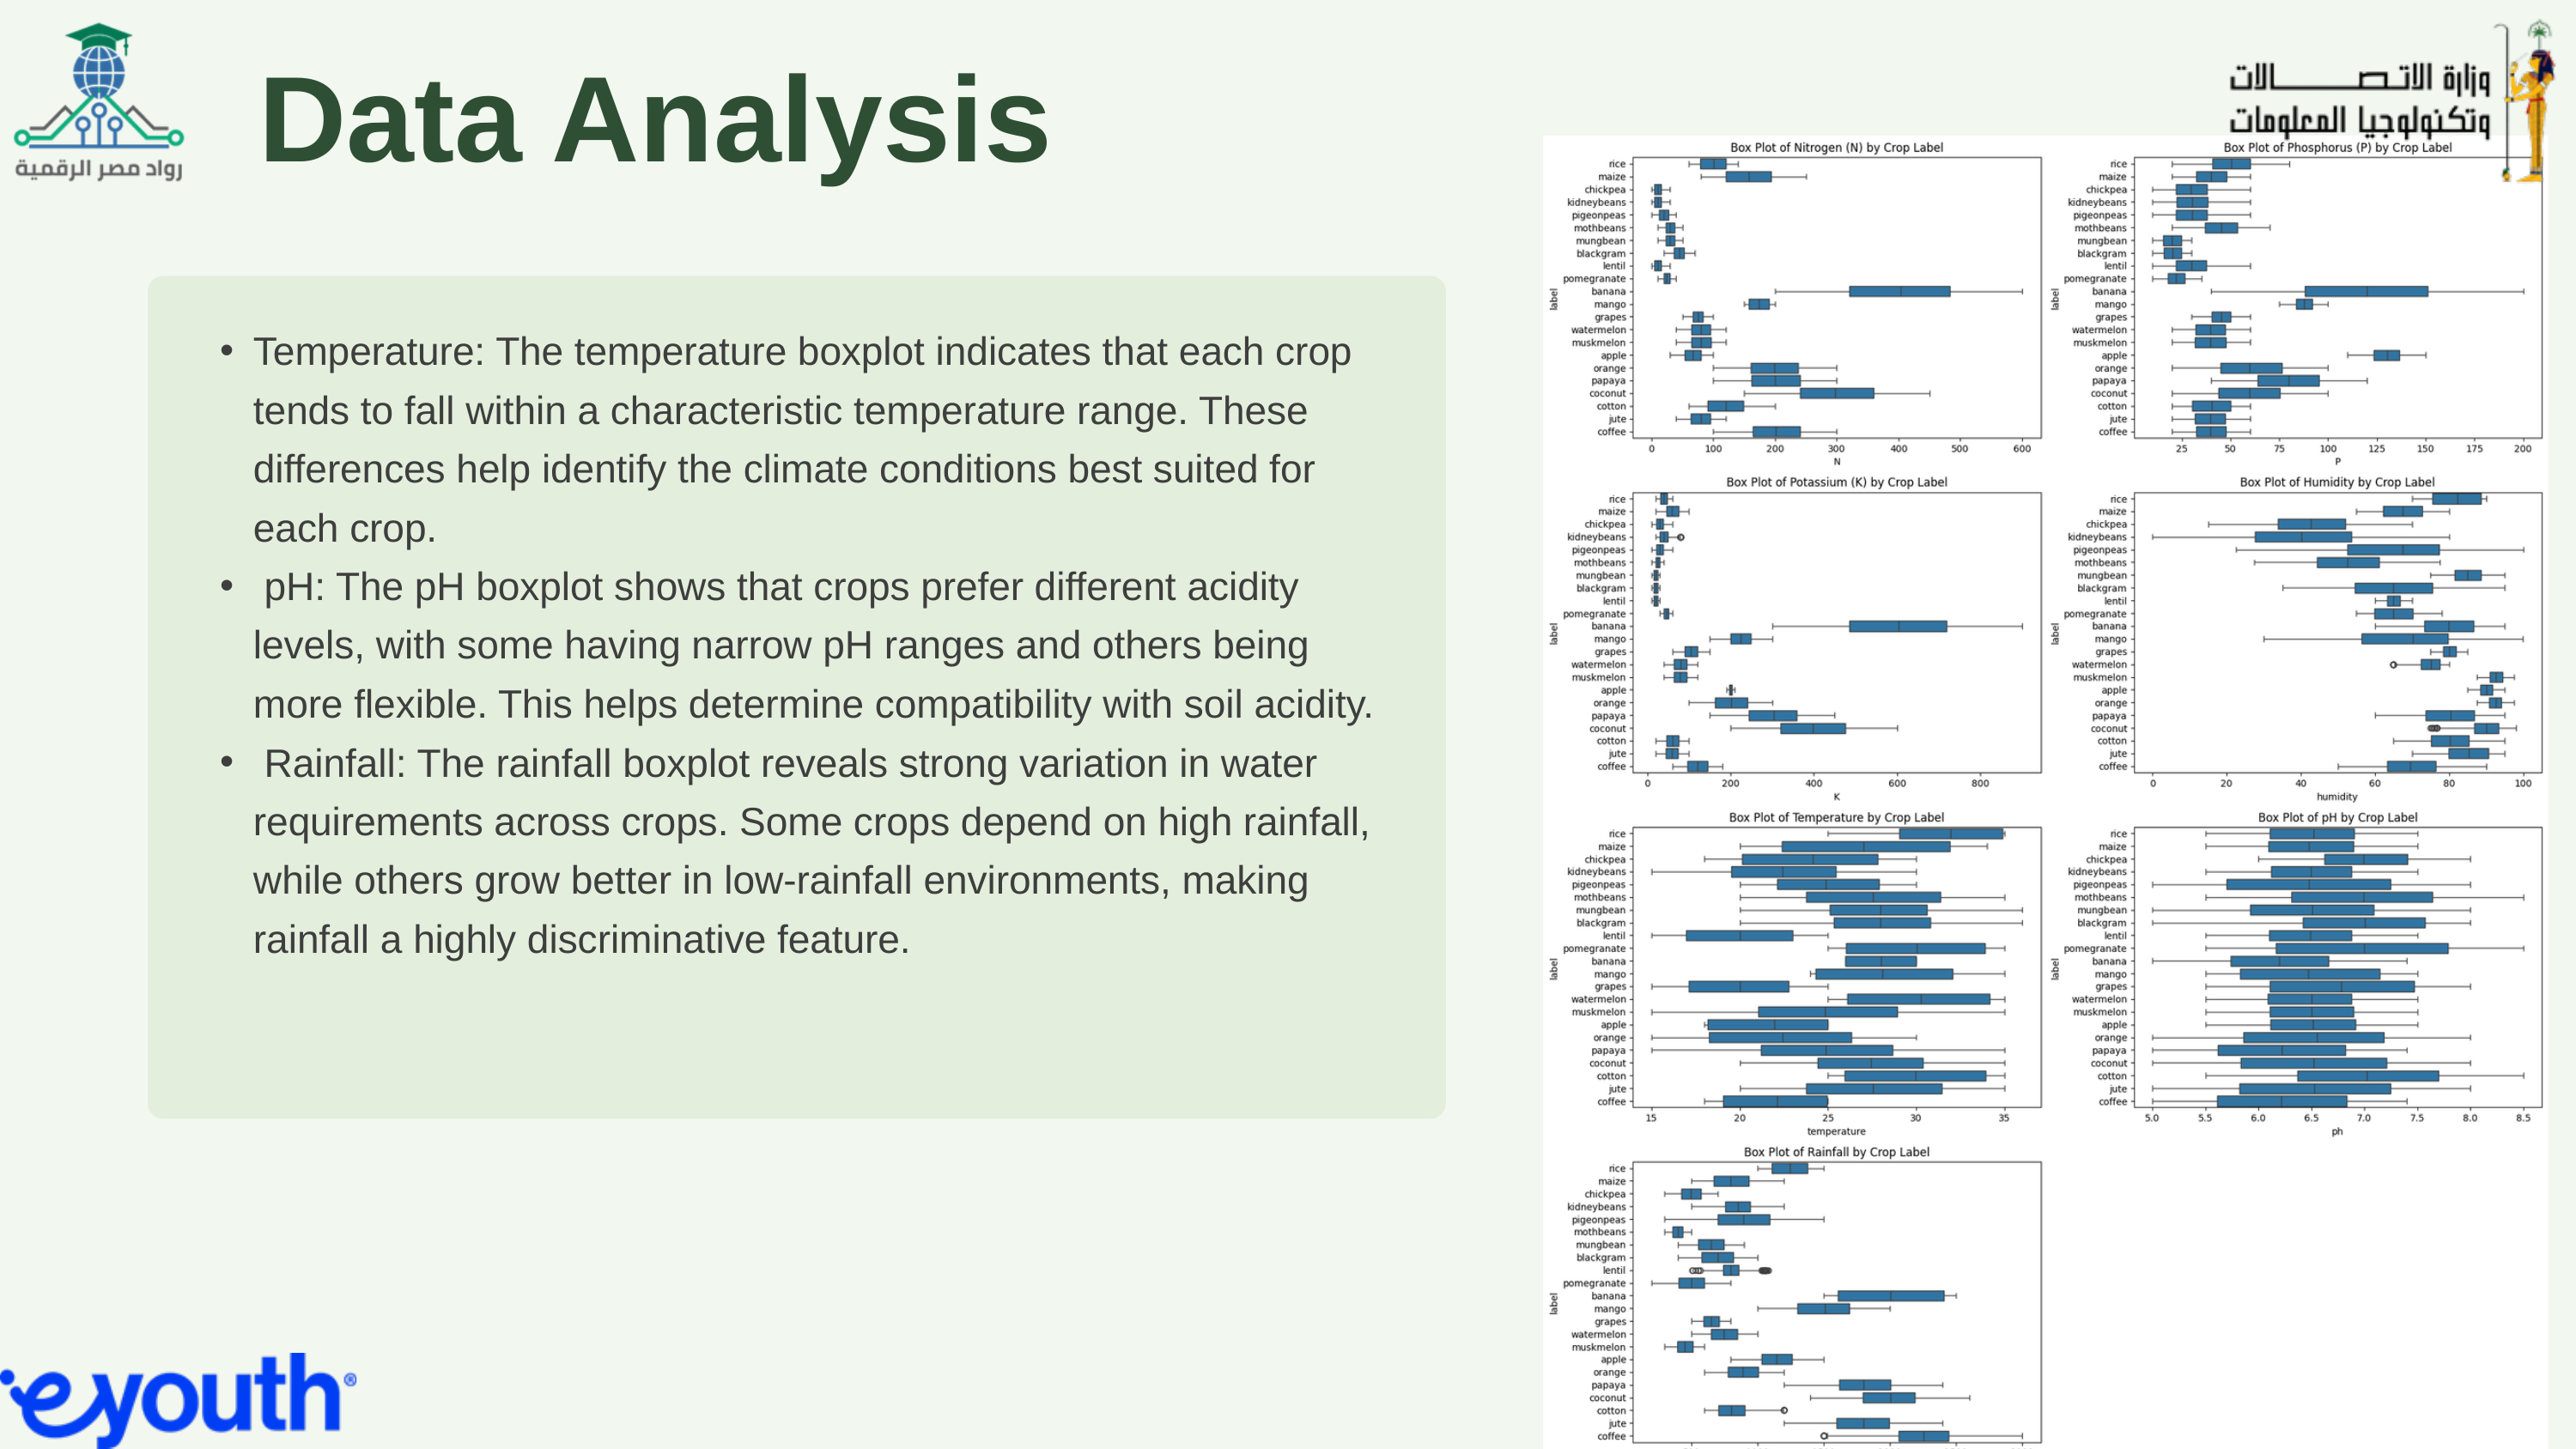

Data Analysis

Temperature: The temperature boxplot indicates that each crop tends to fall within a characteristic temperature range. These differences help identify the climate conditions best suited for each crop.
 pH: The pH boxplot shows that crops prefer different acidity levels, with some having narrow pH ranges and others being more flexible. This helps determine compatibility with soil acidity.
 Rainfall: The rainfall boxplot reveals strong variation in water requirements across crops. Some crops depend on high rainfall, while others grow better in low-rainfall environments, making rainfall a highly discriminative feature.